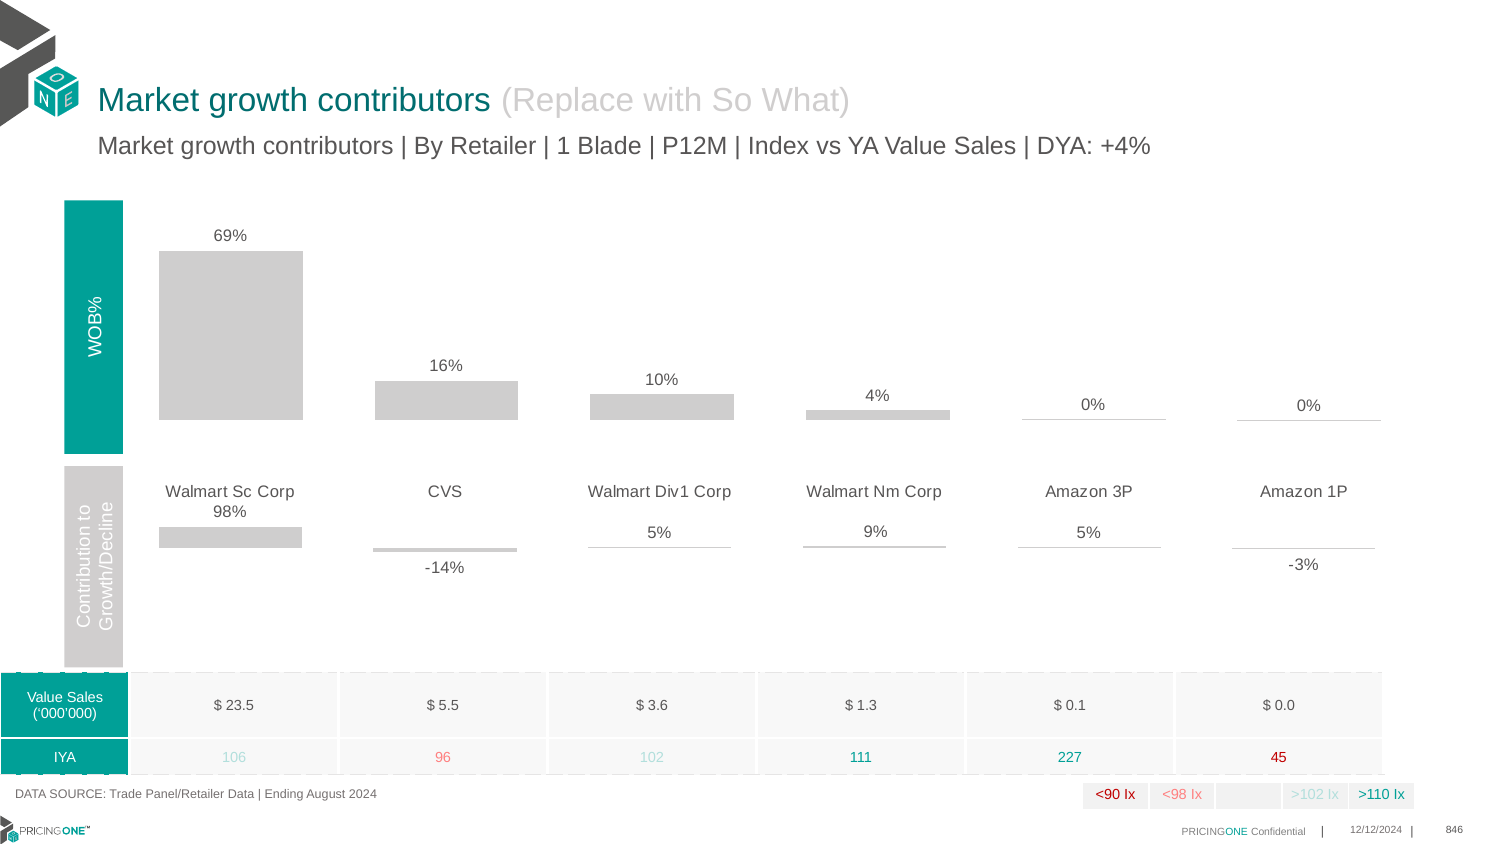

# Market growth contributors (Replace with So What)
Market growth contributors | By Retailer | 1 Blade | P12M | Index vs YA Value Sales | DYA: +4%

### Chart

| Category | WoB % |
|---|---|
| Walmart Sc Corp | 0.6902494984293558 |
| CVS | 0.16112785316356582 |
| Walmart Div1 Corp | 0.10472020034718174 |
| Walmart Nm Corp | 0.03948211695359054 |
| Amazon 3P | 0.0035171246705369297 |
| Amazon 1P | 0.0009032064357692329 |
WOB%

### Chart

| Category | Growth Contribution |
|---|---|
| Walmart Sc Corp | 0.9796122915502905 |
| CVS | -0.14496161502467755 |
| Walmart Div1 Corp | 0.05347637906608401 |
| Walmart Nm Corp | 0.0919087174500842 |
| Amazon 3P | 0.046620575906967804 |
| Amazon 1P | -0.02665634894874899 |
Contribution to Growth/Decline
| Value Sales (‘000’000) | $ 23.5 | $ 5.5 | $ 3.6 | $ 1.3 | $ 0.1 | $ 0.0 |
| --- | --- | --- | --- | --- | --- | --- |
| IYA | 106 | 96 | 102 | 111 | 227 | 45 |
DATA SOURCE: Trade Panel/Retailer Data | Ending August 2024
| <90 Ix | <98 Ix |  | >102 Ix | >110 Ix |
| --- | --- | --- | --- | --- |

12/12/2024
846